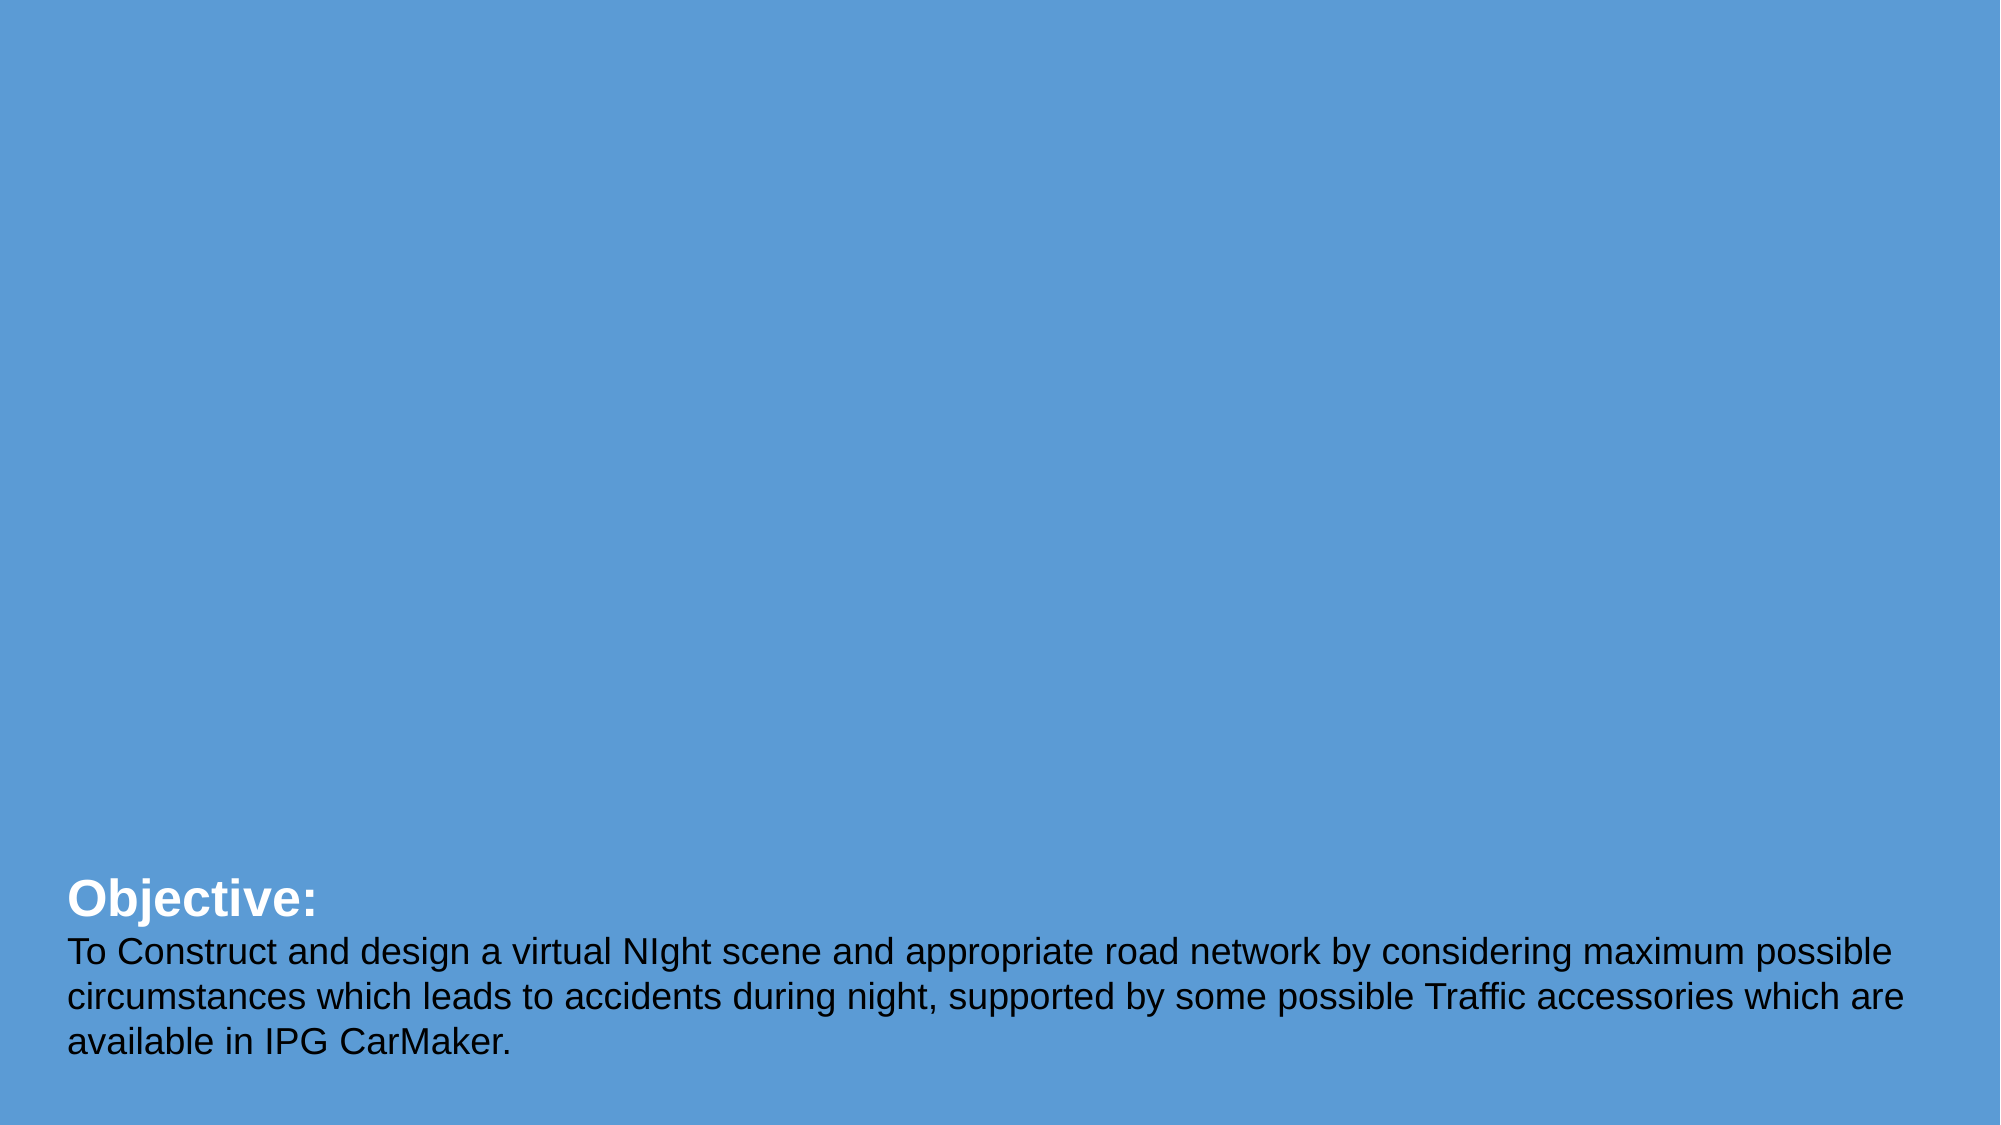

Objective:
To Construct and design a virtual NIght scene and appropriate road network by considering maximum possible circumstances which leads to accidents during night, supported by some possible Traffic accessories which are available in IPG CarMaker.